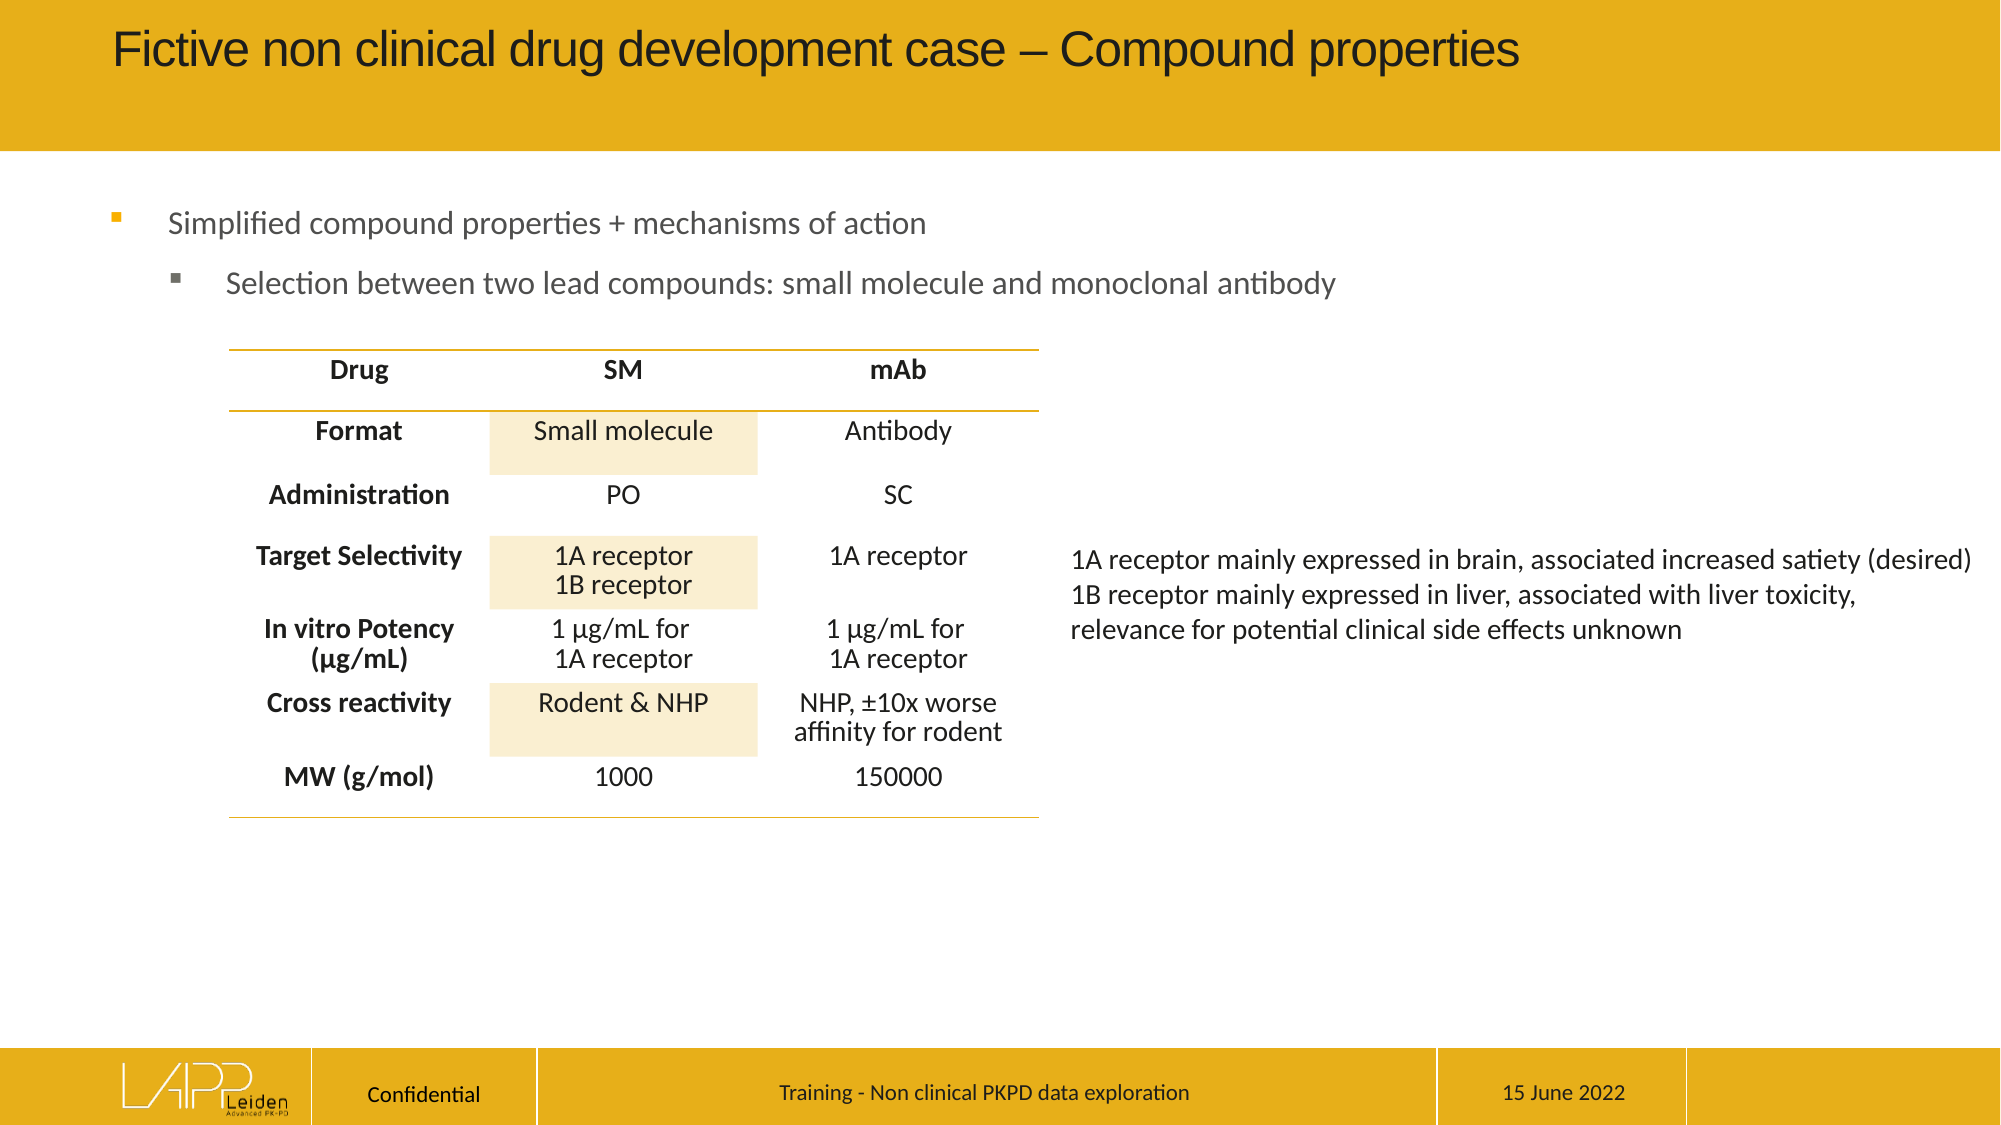

# Fictive non clinical drug development case – Compound properties

Simplified compound properties + mechanisms of action
Selection between two lead compounds: small molecule and monoclonal antibody

| Drug | SM | mAb |
| --- | --- | --- |
| Format | Small molecule | Antibody |
| Administration | PO | SC |
| Target Selectivity | 1A receptor 1B receptor | 1A receptor |
| In vitro Potency (µg/mL) | 1 µg/mL for 1A receptor | 1 µg/mL for 1A receptor |
| Cross reactivity | Rodent & NHP | NHP, ±10x worse affinity for rodent |
| MW (g/mol) | 1000 | 150000 |
1A receptor mainly expressed in brain, associated increased satiety (desired)
1B receptor mainly expressed in liver, associated with liver toxicity,
relevance for potential clinical side effects unknown

15 June 2022
Training - Non clinical PKPD data exploration